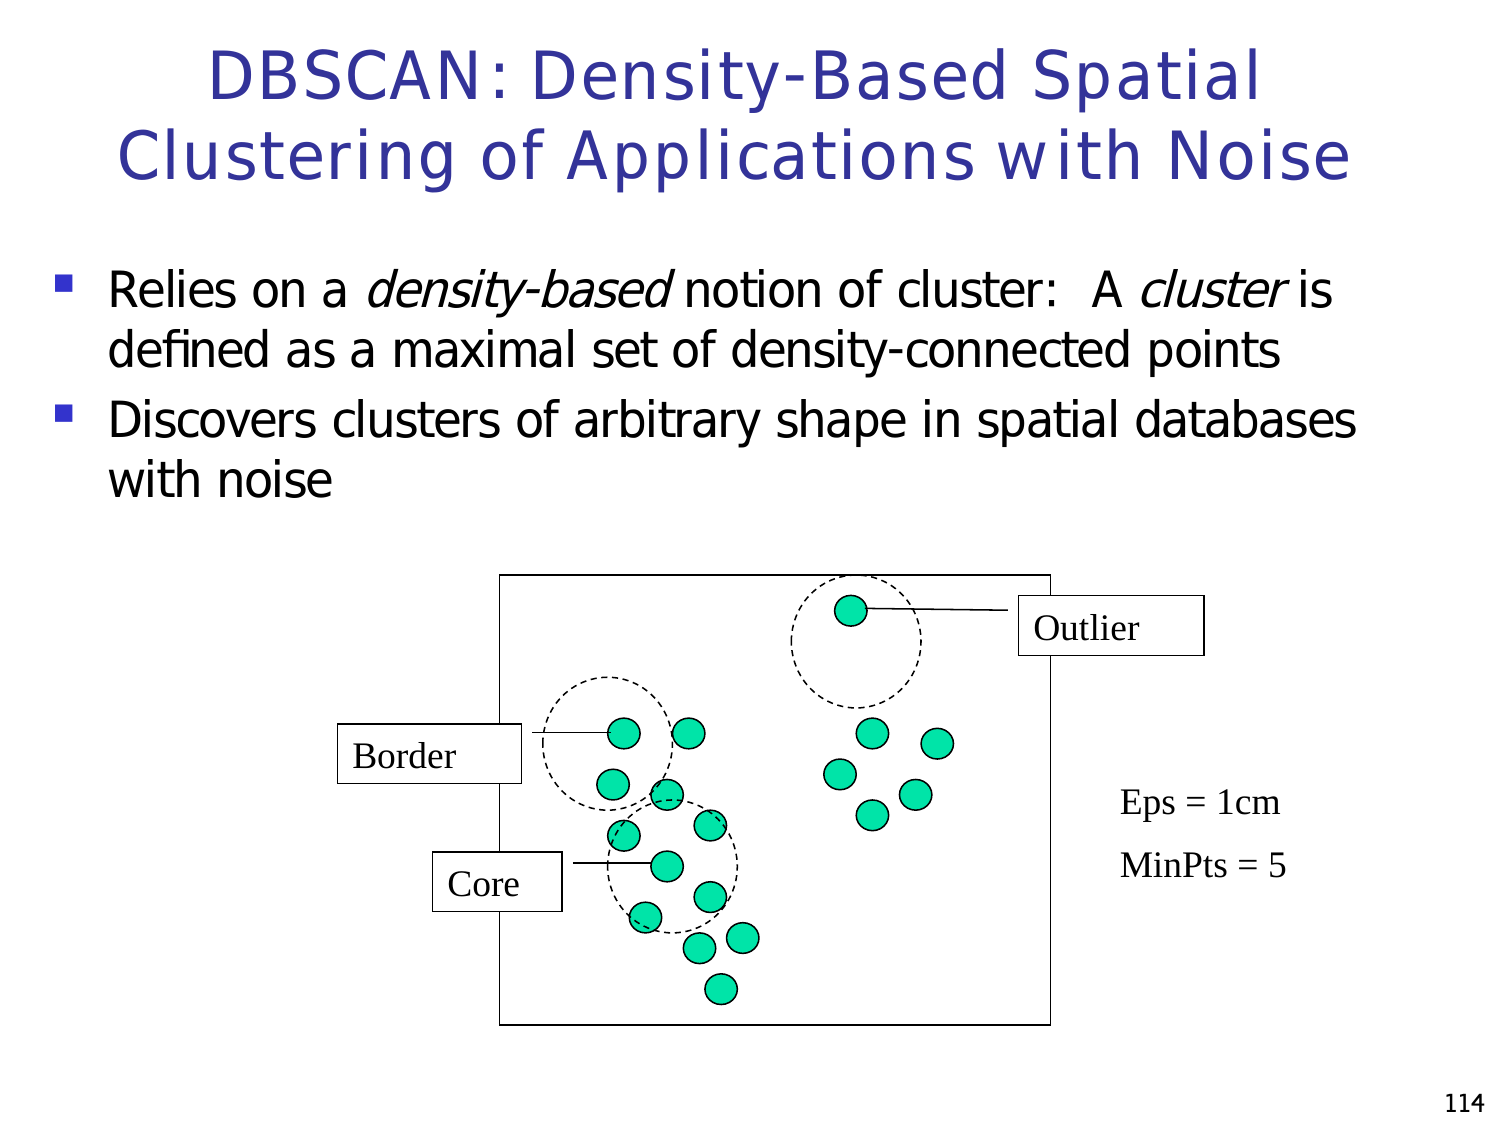

# DBSCAN: Density-Based Spatial Clustering of Applications with Noise
Relies on a density-based notion of cluster:  A cluster is defined as a maximal set of density-connected points
Discovers clusters of arbitrary shape in spatial databases with noise

Outlier

Border

Eps = 1cm
MinPts = 5

Core

114